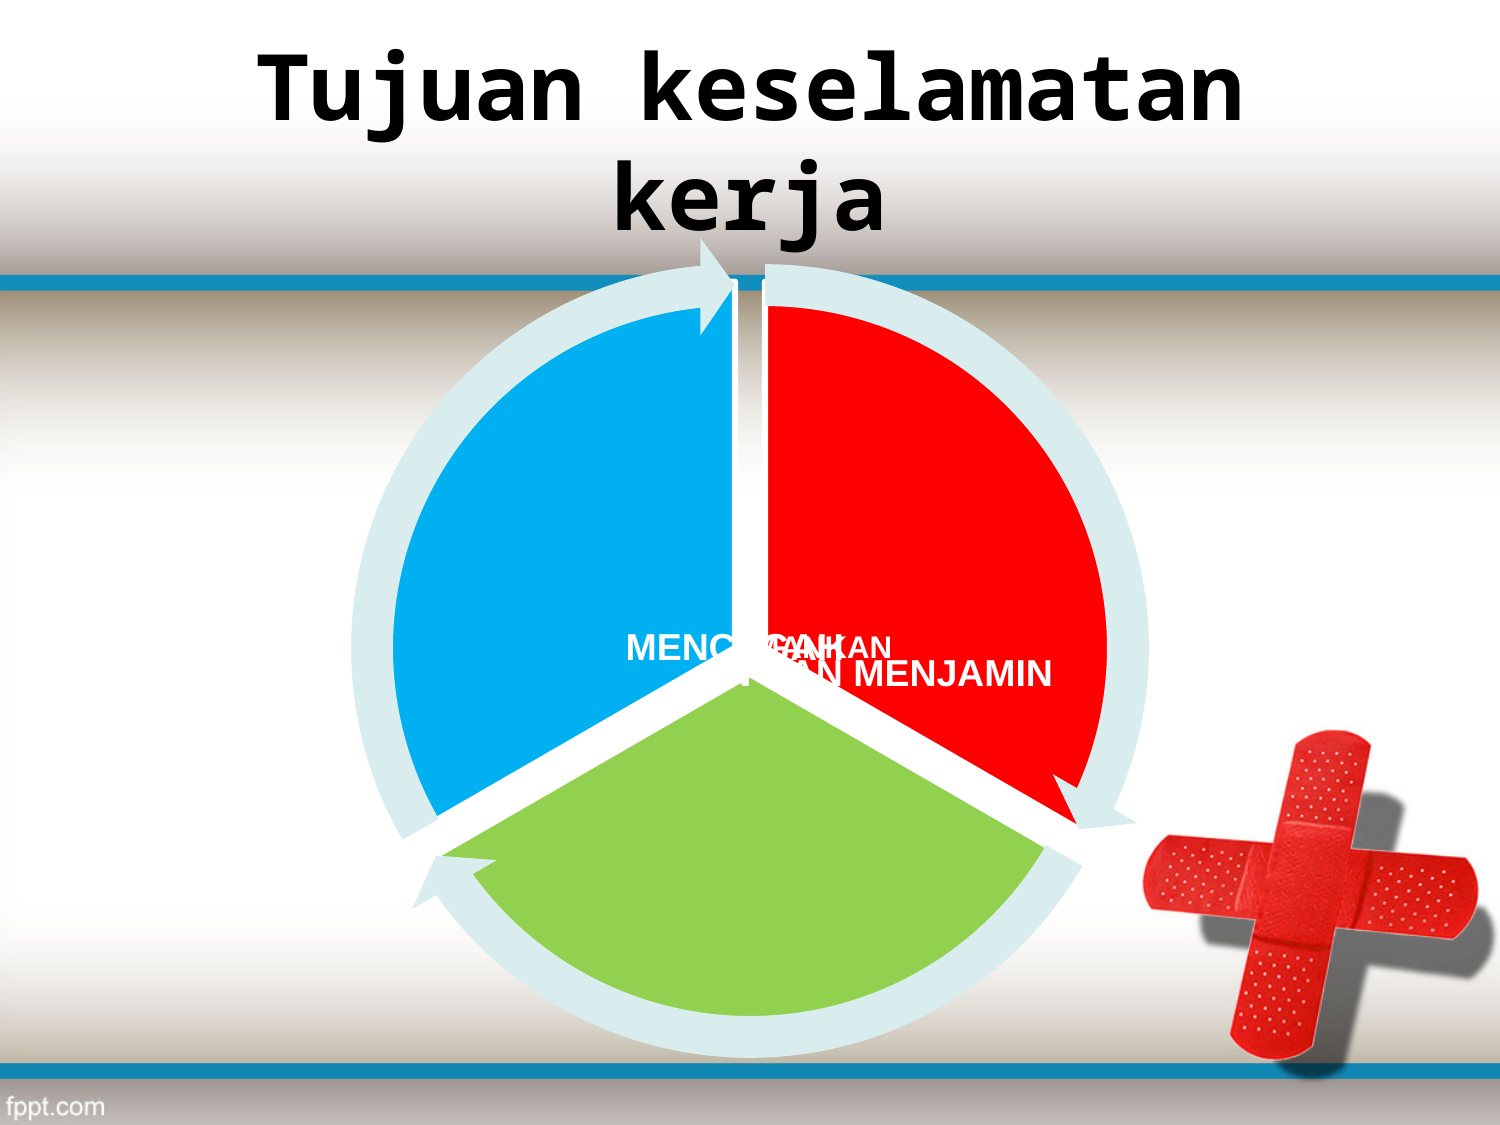

# Tujuan keselamatan kerja
MENGAMANKAN
MENINGKATKAN DAN MENJAMIN
MENCEGAH